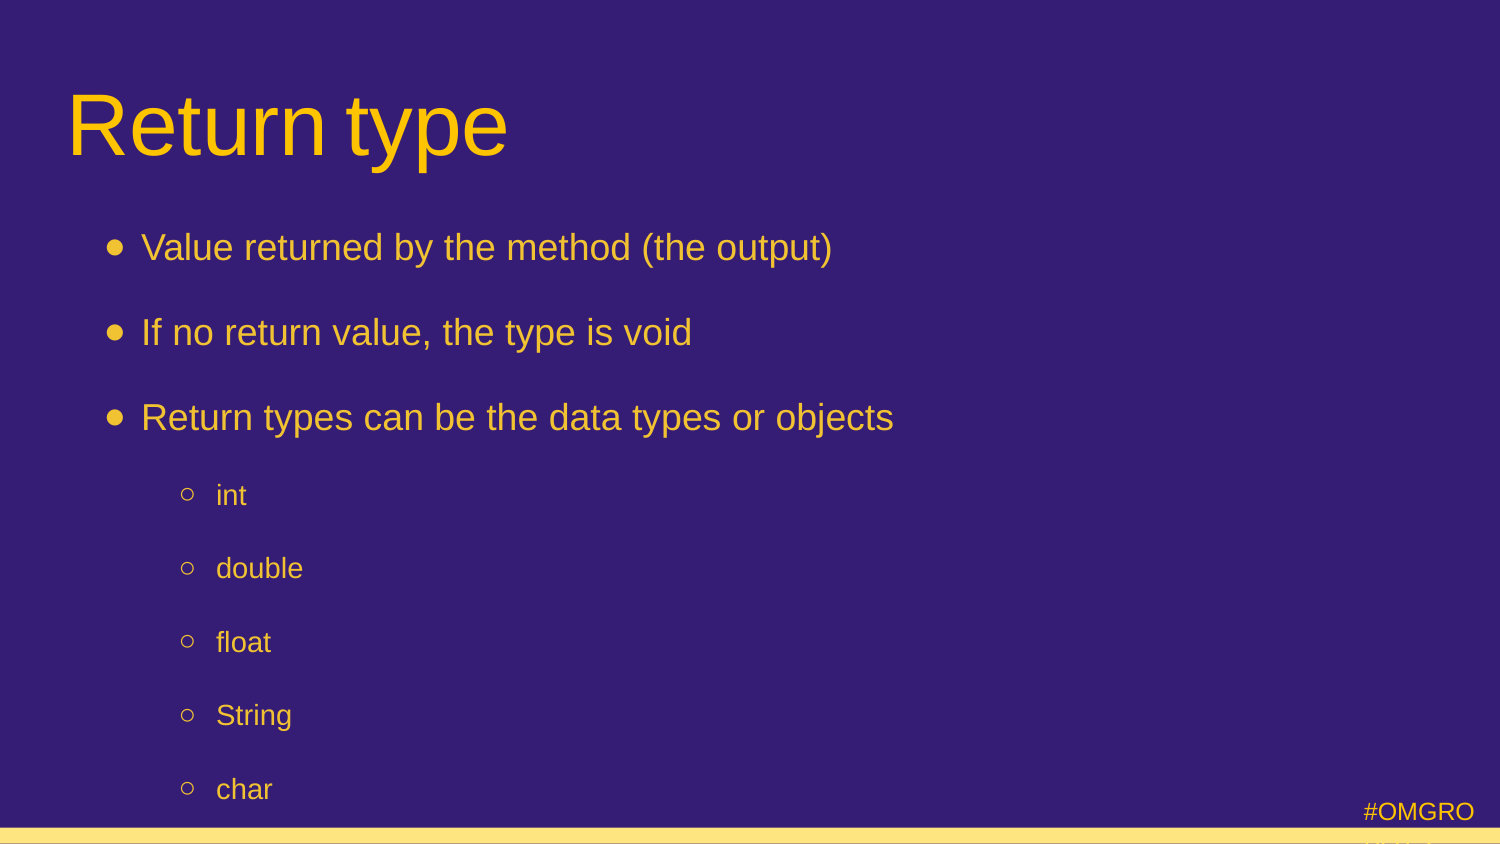

# Return type
Value returned by the method (the output)
If no return value, the type is void
Return types can be the data types or objects
int
double
float
String
char